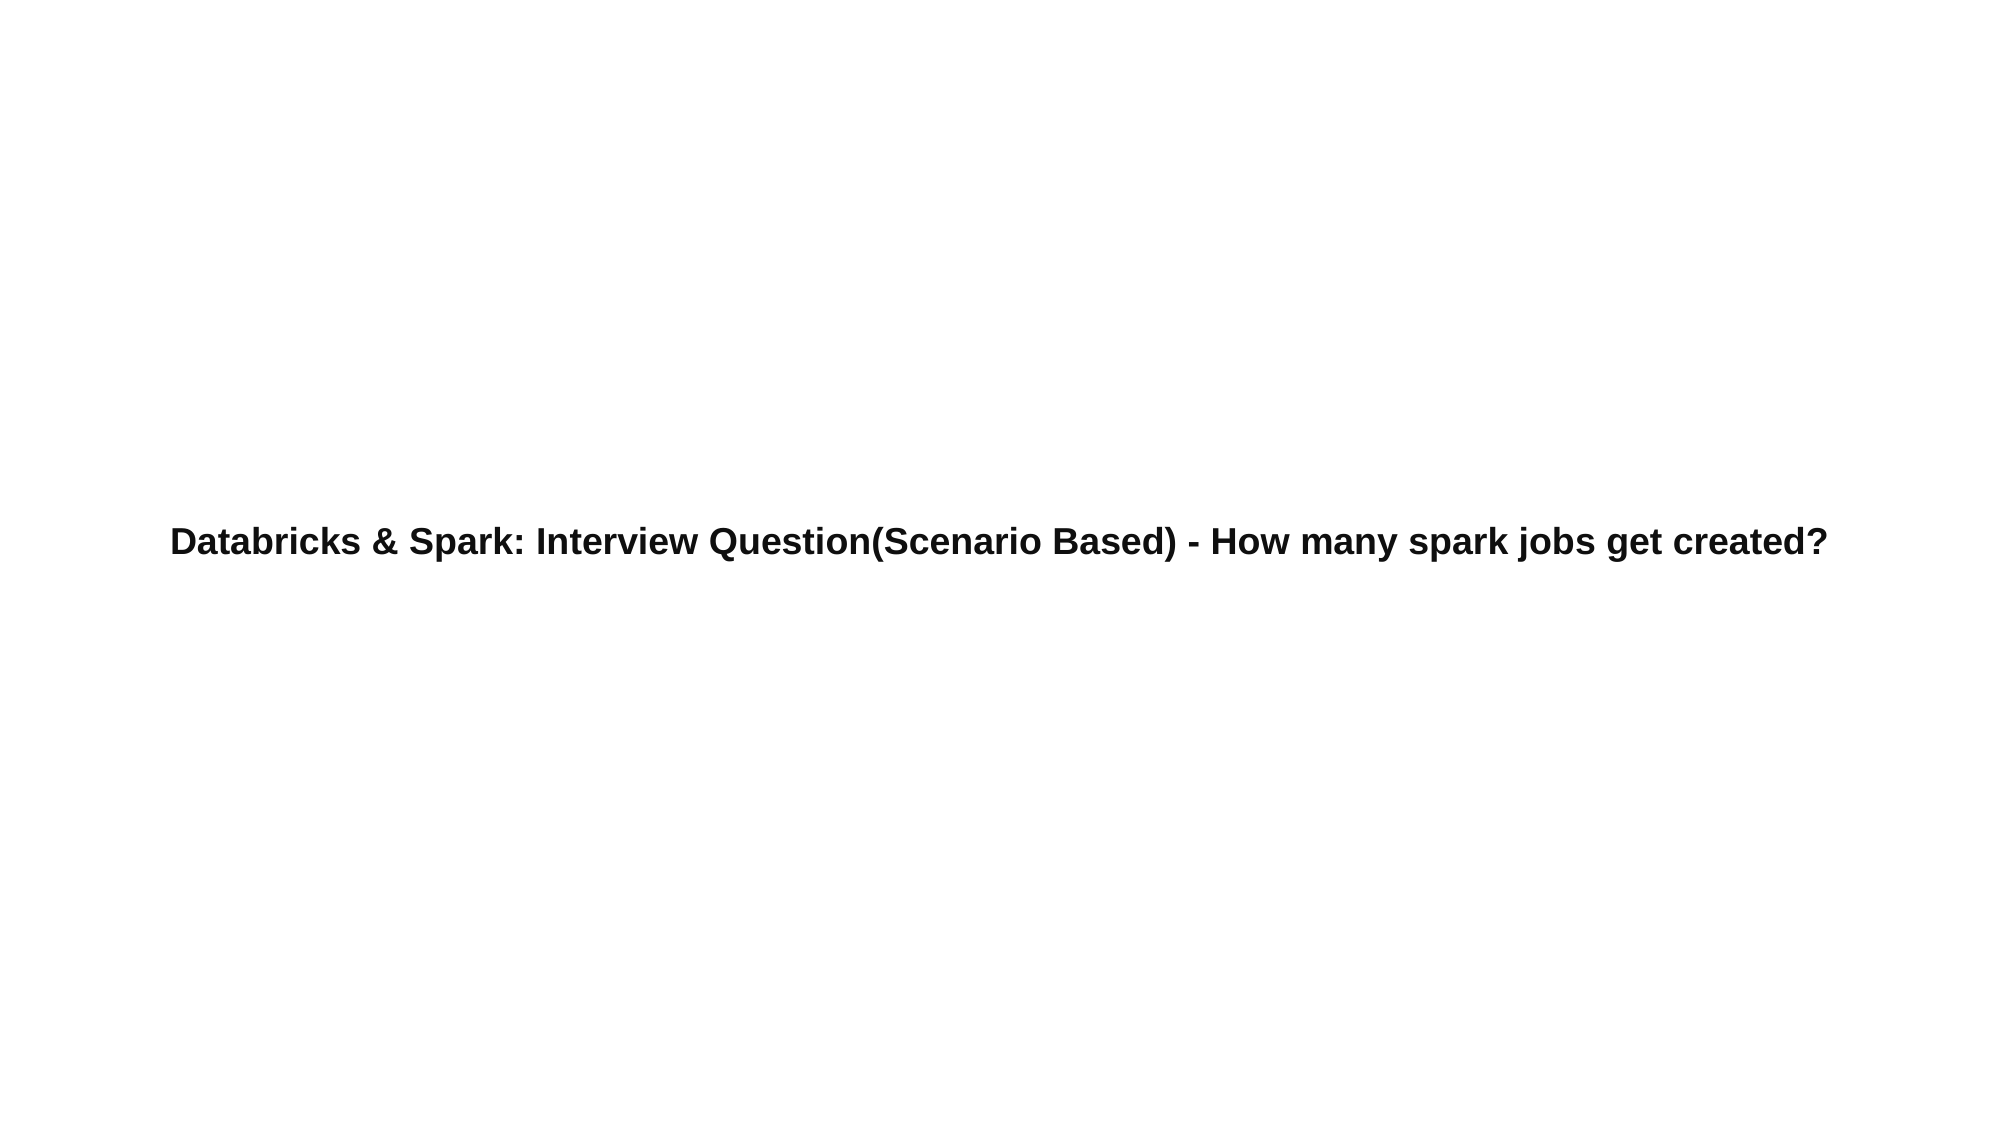

Databricks & Spark: Interview Question(Scenario Based) - How many spark jobs get created?